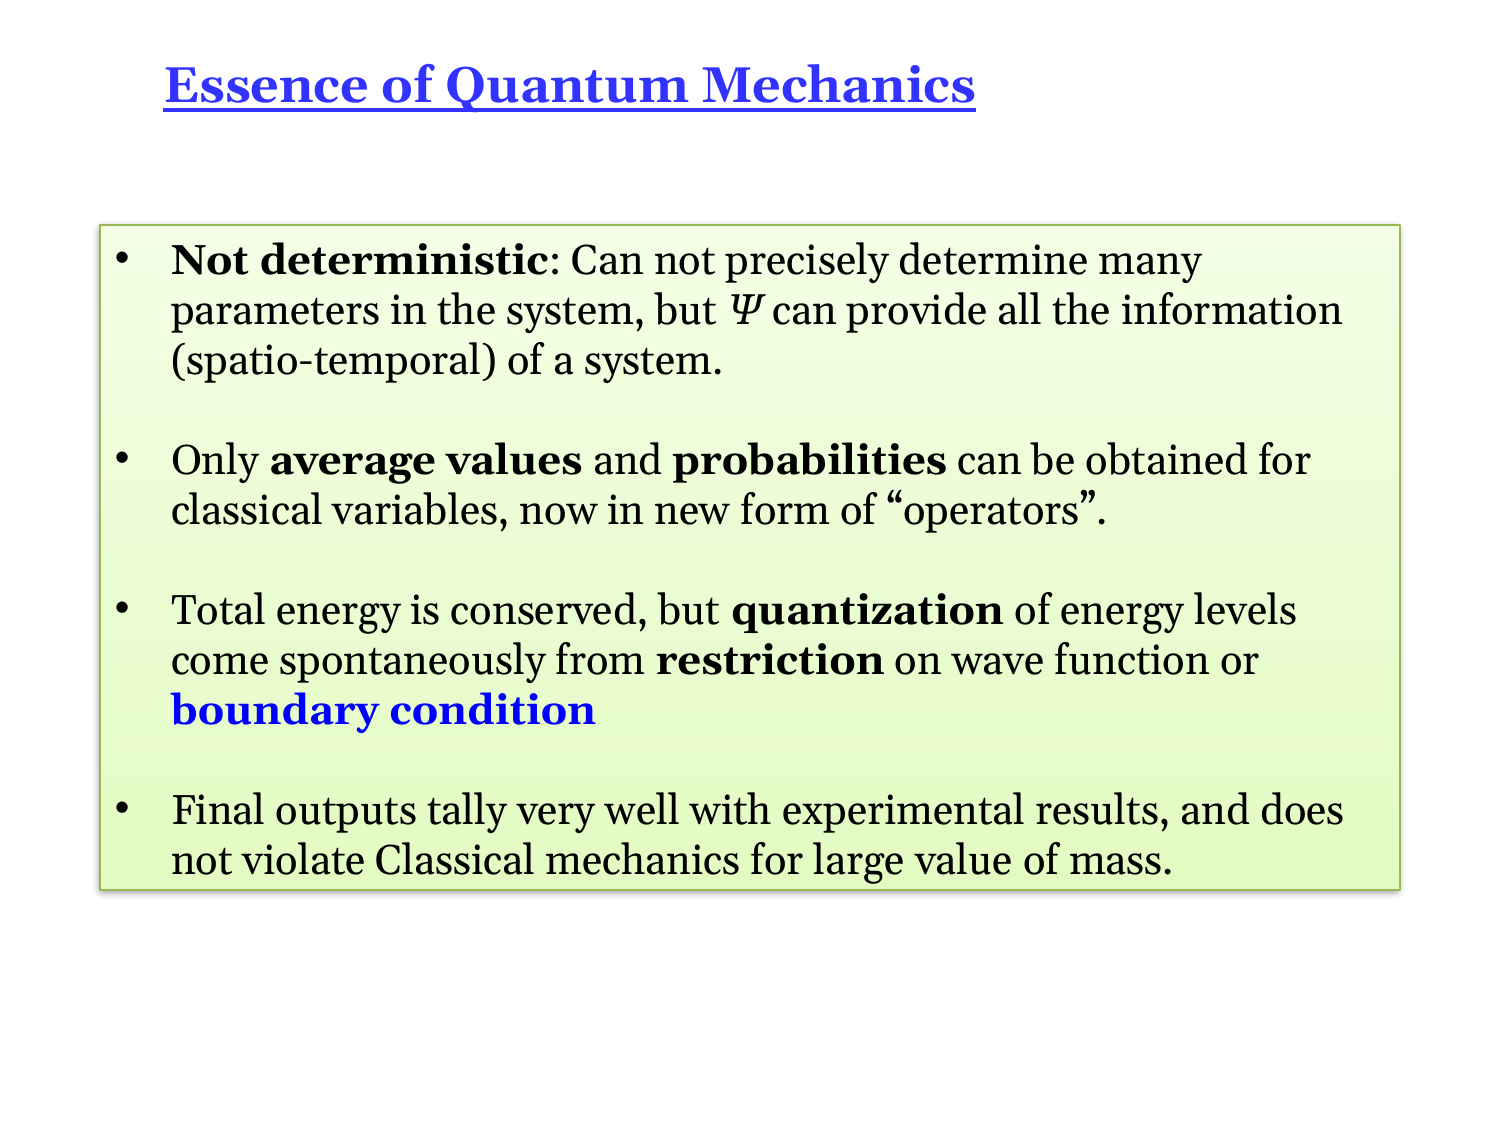

Essence of Quantum Mechanics
Not deterministic: Can not precisely determine many parameters in the system, but Ψ can provide all the information (spatio-temporal) of a system.

Only average values and probabilities can be obtained for classical variables, now in new form of “operators”.

Total energy is conserved, but quantization of energy levels come spontaneously from restriction on wave function or boundary condition

Final outputs tally very well with experimental results, and does not violate Classical mechanics for large value of mass.